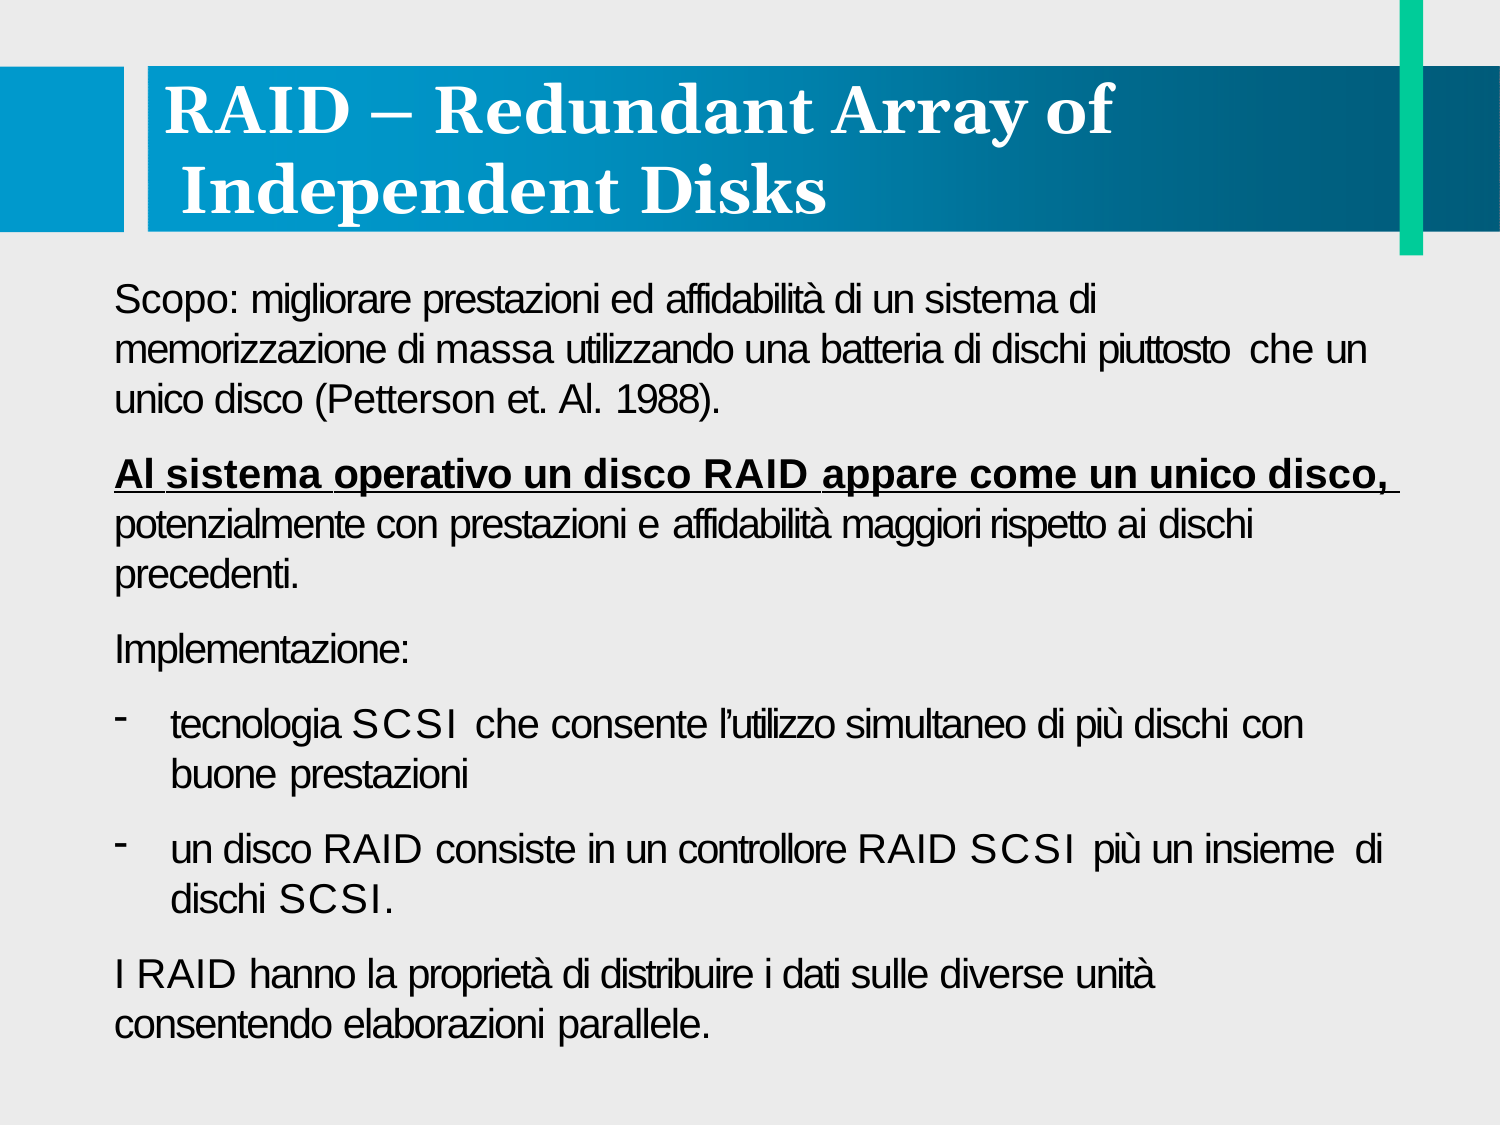

# RAID – Redundant Array of  Independent Disks

Scopo: migliorare prestazioni ed affidabilità di un sistema di  memorizzazione di massa utilizzando una batteria di dischi piuttosto  che un unico disco (Petterson et. Al. 1988).
Al sistema operativo un disco RAID appare come un unico disco,  potenzialmente con prestazioni e affidabilità maggiori rispetto ai dischi  precedenti.
Implementazione:
tecnologia SCSI che consente l’utilizzo simultaneo di più dischi con
buone prestazioni
un disco RAID consiste in un controllore RAID SCSI più un insieme  di dischi SCSI.
I RAID hanno la proprietà di distribuire i dati sulle diverse unità  consentendo elaborazioni parallele.